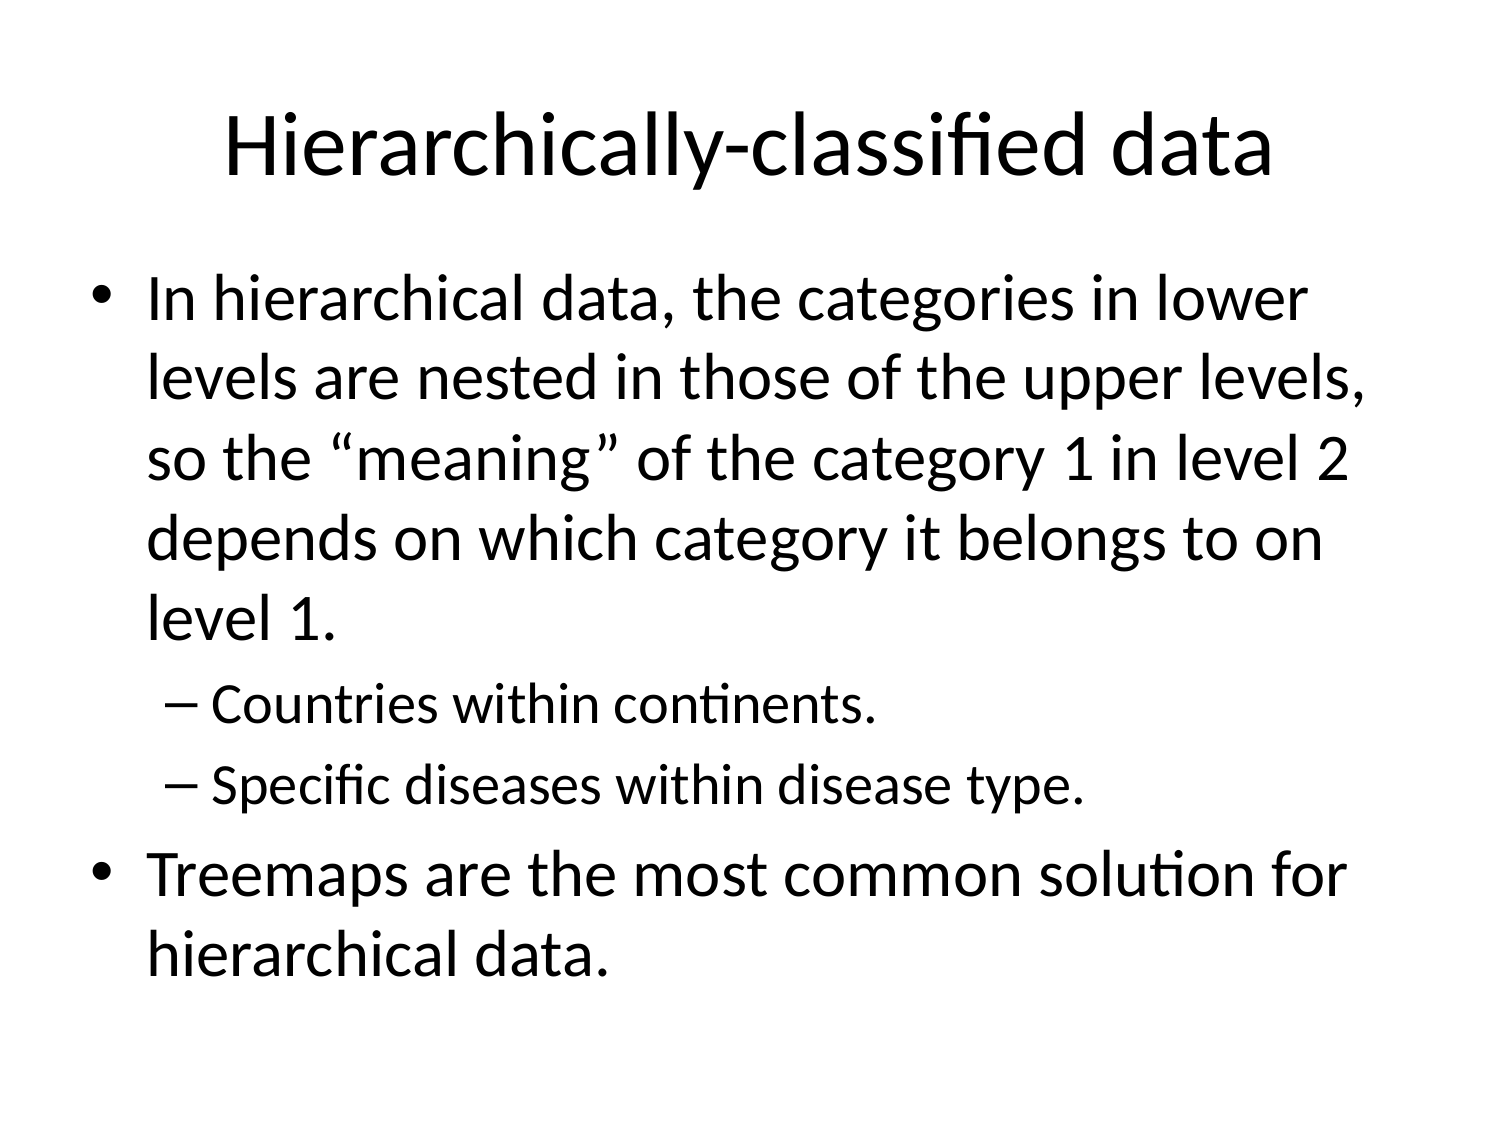

# Hierarchically-classified data
In hierarchical data, the categories in lower levels are nested in those of the upper levels, so the “meaning” of the category 1 in level 2 depends on which category it belongs to on level 1.
Countries within continents.
Specific diseases within disease type.
Treemaps are the most common solution for hierarchical data.